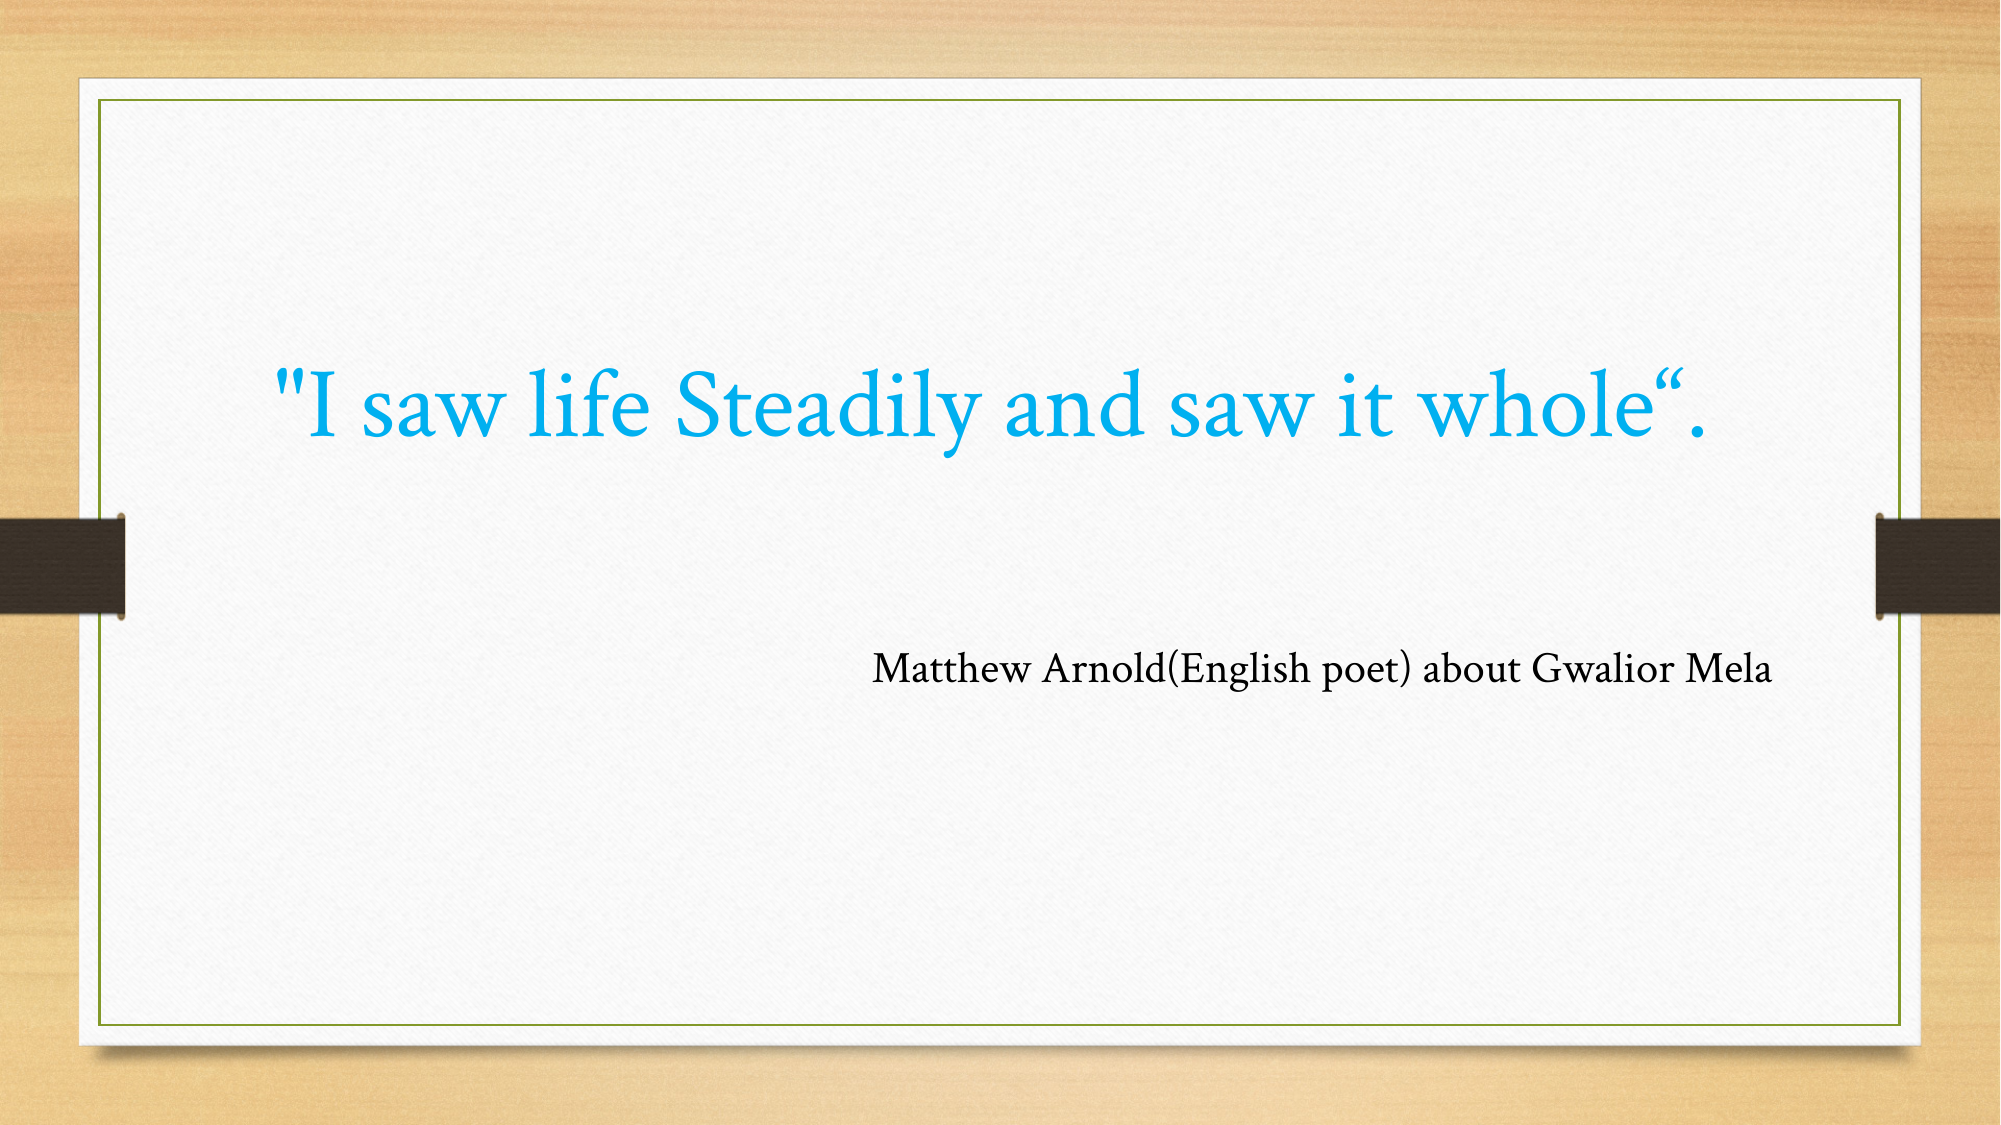

# "I saw life Steadily and saw it whole“.
 Matthew Arnold(English poet) about Gwalior Mela